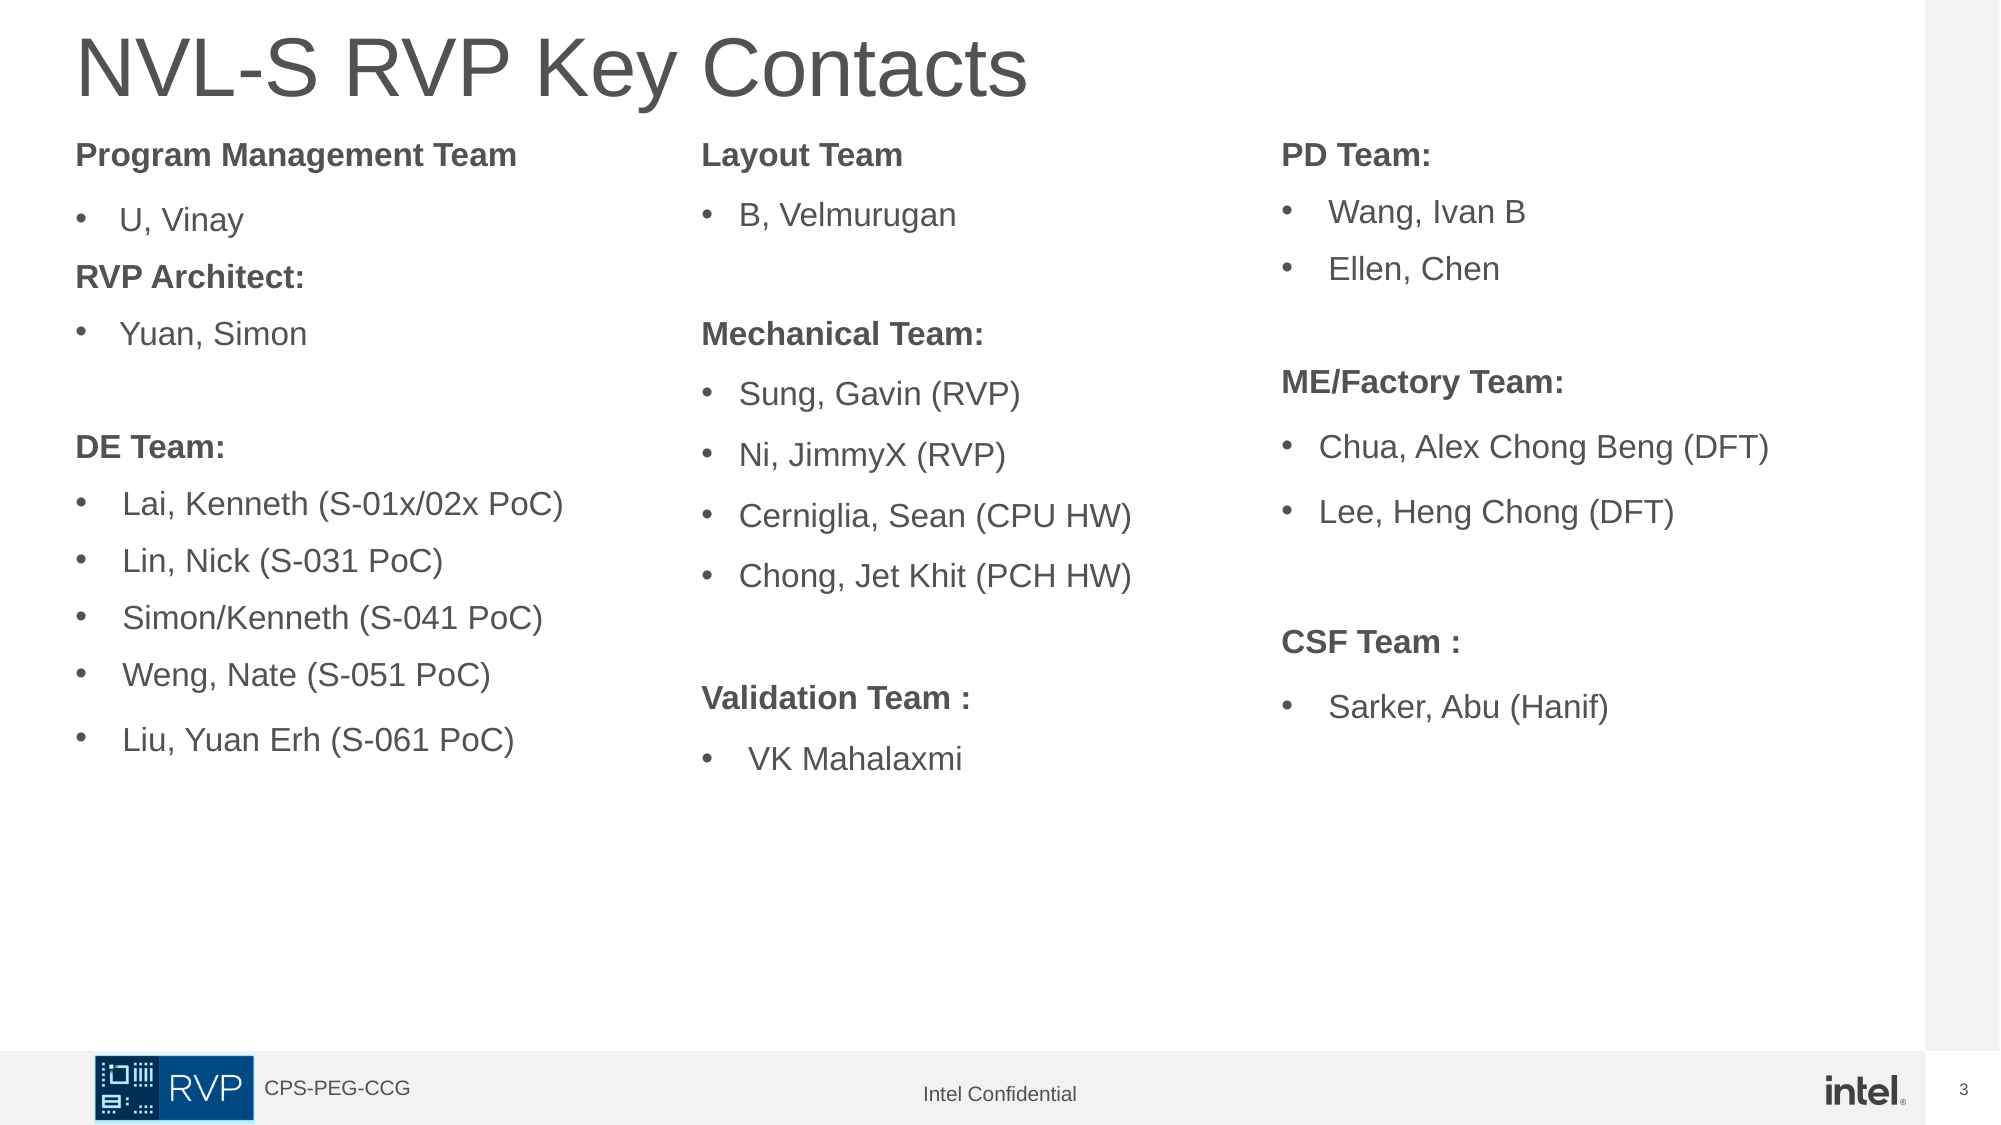

# NVL-S RVP Key Contacts
PD Team:
Wang, Ivan B
Ellen, Chen

ME/Factory Team:
Chua, Alex Chong Beng (DFT)
Lee, Heng Chong (DFT)

CSF Team :
Sarker, Abu (Hanif)

Program Management Team
U, Vinay
RVP Architect:
Yuan, Simon

DE Team:
Lai, Kenneth (S-01x/02x PoC)
Lin, Nick (S-031 PoC)
Simon/Kenneth (S-041 PoC)
Weng, Nate (S-051 PoC)
 Liu, Yuan Erh (S-061 PoC)
Layout Team
B, Velmurugan

Mechanical Team:
Sung, Gavin (RVP)
Ni, JimmyX (RVP)
Cerniglia, Sean (CPU HW)
Chong, Jet Khit (PCH HW)

Validation Team :
VK Mahalaxmi